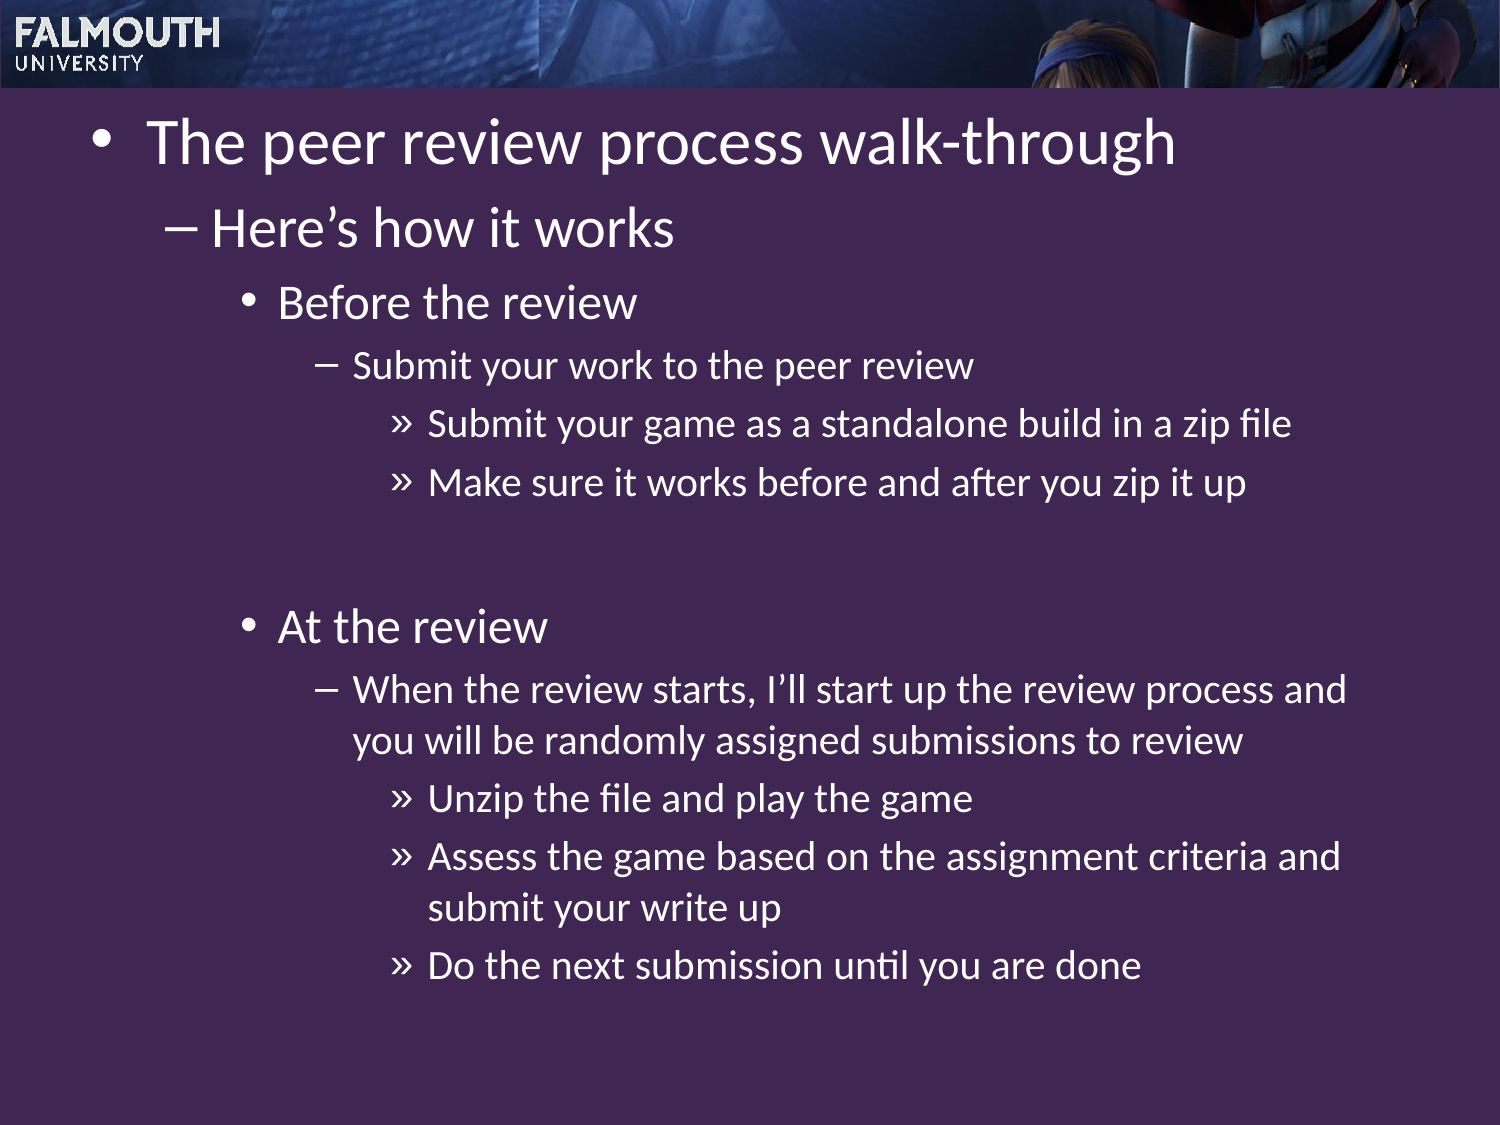

The peer review process walk-through
Here’s how it works
Before the review
Submit your work to the peer review
Submit your game as a standalone build in a zip file
Make sure it works before and after you zip it up

At the review
When the review starts, I’ll start up the review process and you will be randomly assigned submissions to review
Unzip the file and play the game
Assess the game based on the assignment criteria and submit your write up
Do the next submission until you are done